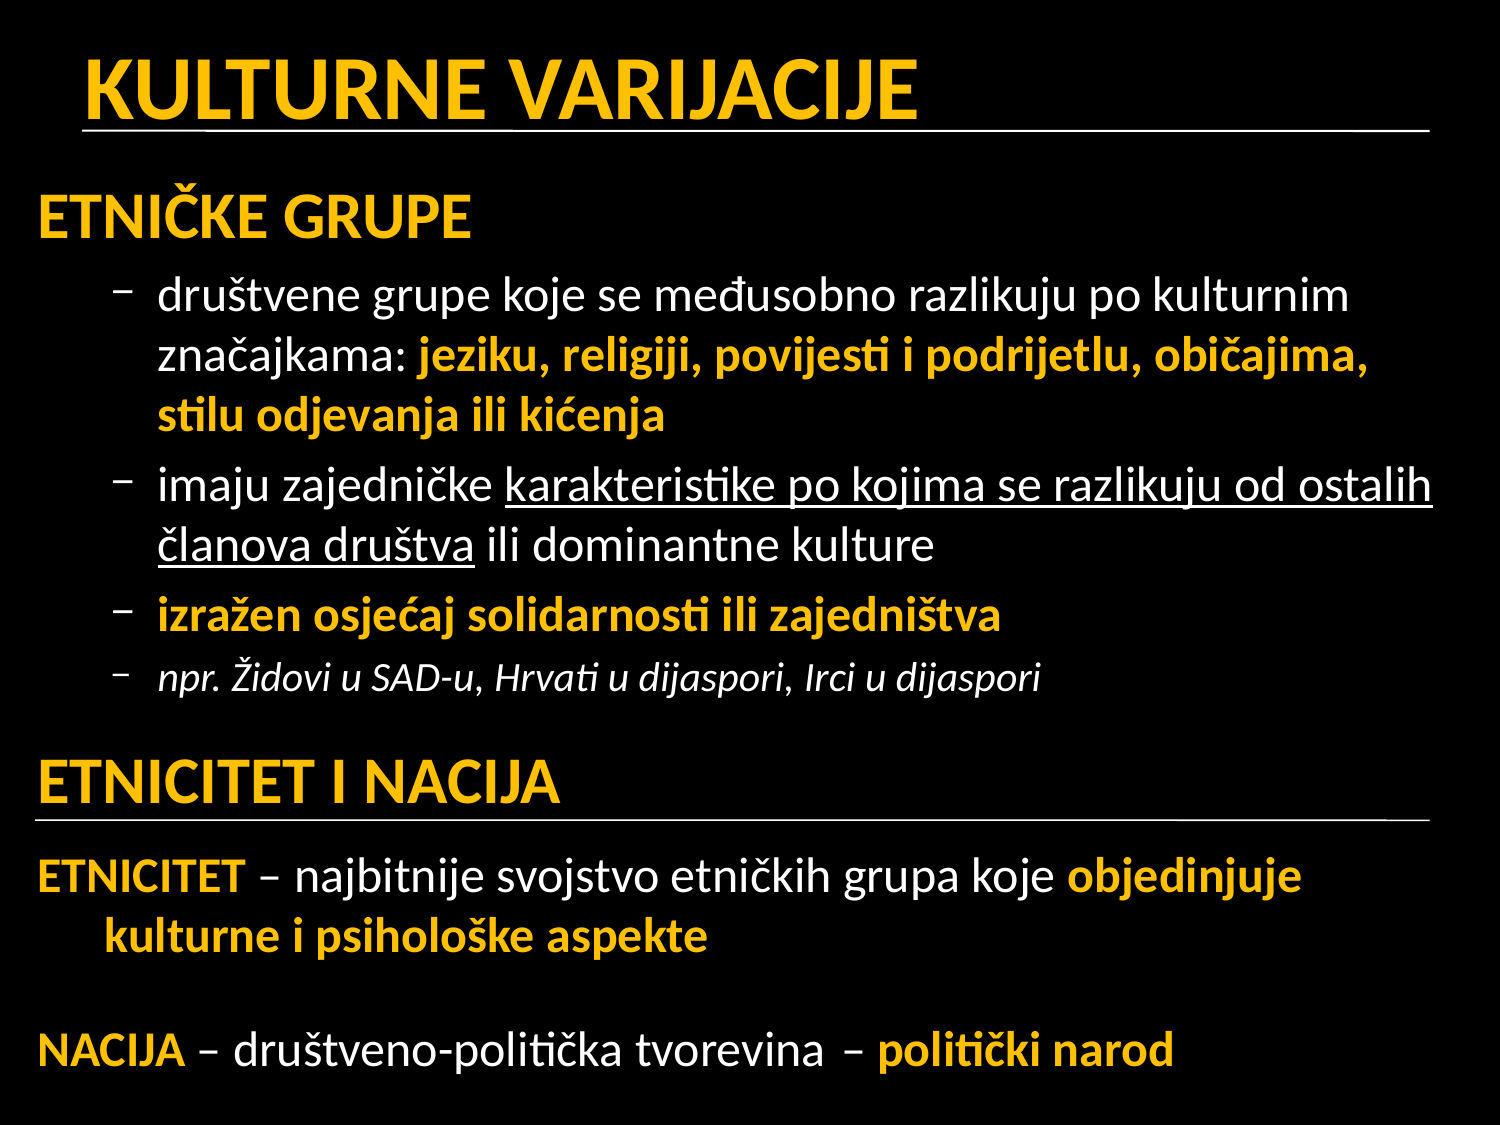

# KULTURNE VARIJACIJE
ETNIČKE GRUPE
društvene grupe koje se međusobno razlikuju po kulturnim značajkama: jeziku, religiji, povijesti i podrijetlu, običajima, stilu odjevanja ili kićenja
imaju zajedničke karakteristike po kojima se razlikuju od ostalih članova društva ili dominantne kulture
izražen osjećaj solidarnosti ili zajedništva
npr. Židovi u SAD-u, Hrvati u dijaspori, Irci u dijaspori
ETNICITET I NACIJA
ETNICITET – najbitnije svojstvo etničkih grupa koje objedinjuje kulturne i psihološke aspekte
NACIJA – društveno-politička tvorevina – politički narod